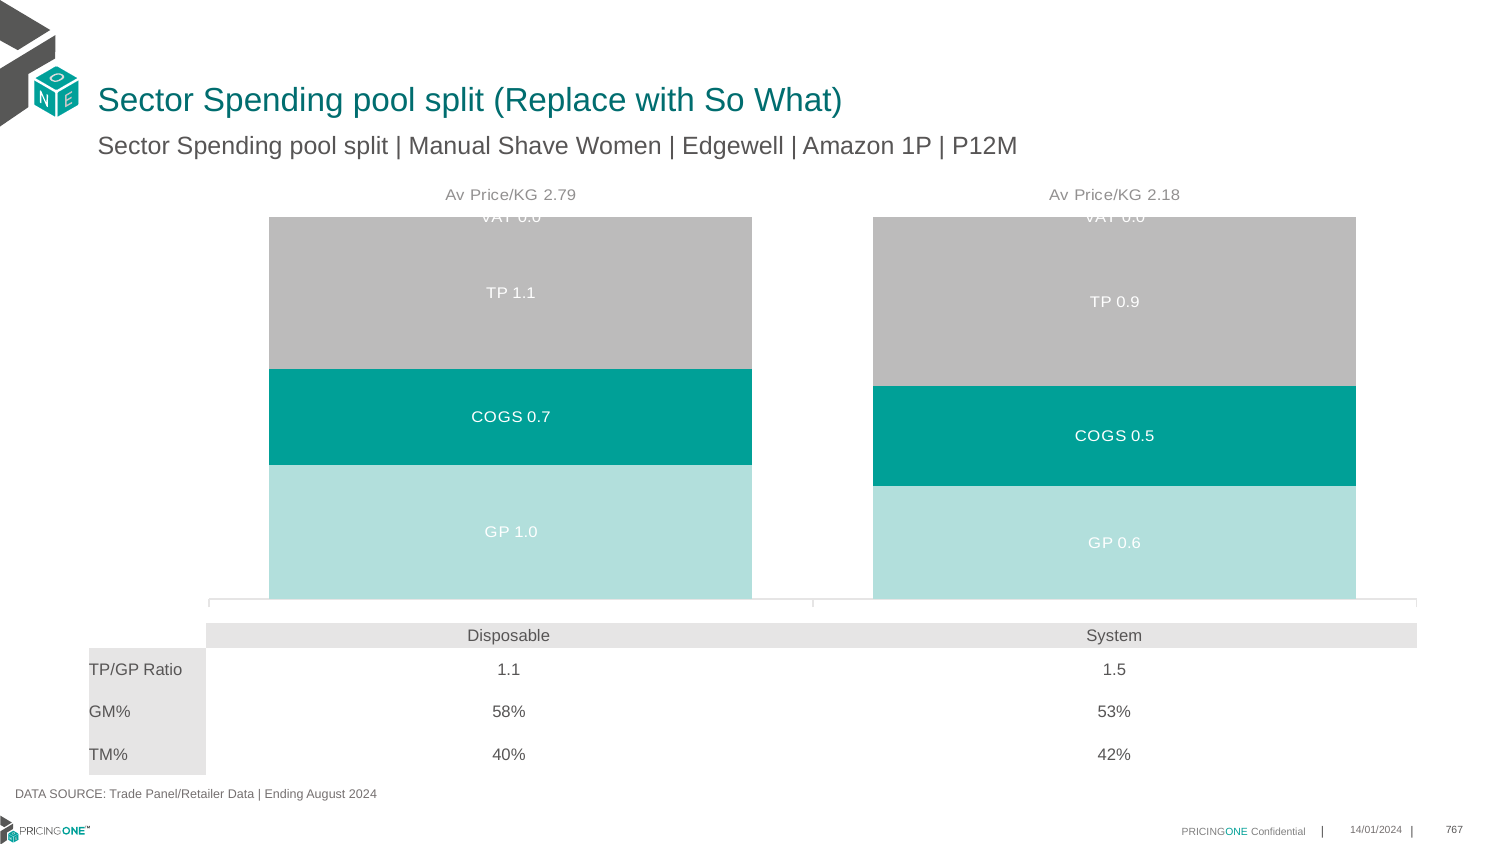

# Sector Spending pool split (Replace with So What)
Sector Spending pool split | Manual Shave Women | Edgewell | Amazon 1P | P12M

### Chart

| Category | GP | COGS | TP | VAT |
|---|---|---|---|---|
| Av Price/KG 2.79 | 0.9783906628345835 | 0.7002380263487841 | 1.1160660091258434 | 0.0 |
| Av Price/KG 2.18 | 0.6030718249481538 | 0.5345515468986931 | 0.9052596714435035 | 0.0 |
|  | Disposable | System |
| --- | --- | --- |
| TP/GP Ratio | 1.1 | 1.5 |
| GM% | 58% | 53% |
| TM% | 40% | 42% |
DATA SOURCE: Trade Panel/Retailer Data | Ending August 2024

14/01/2024
767